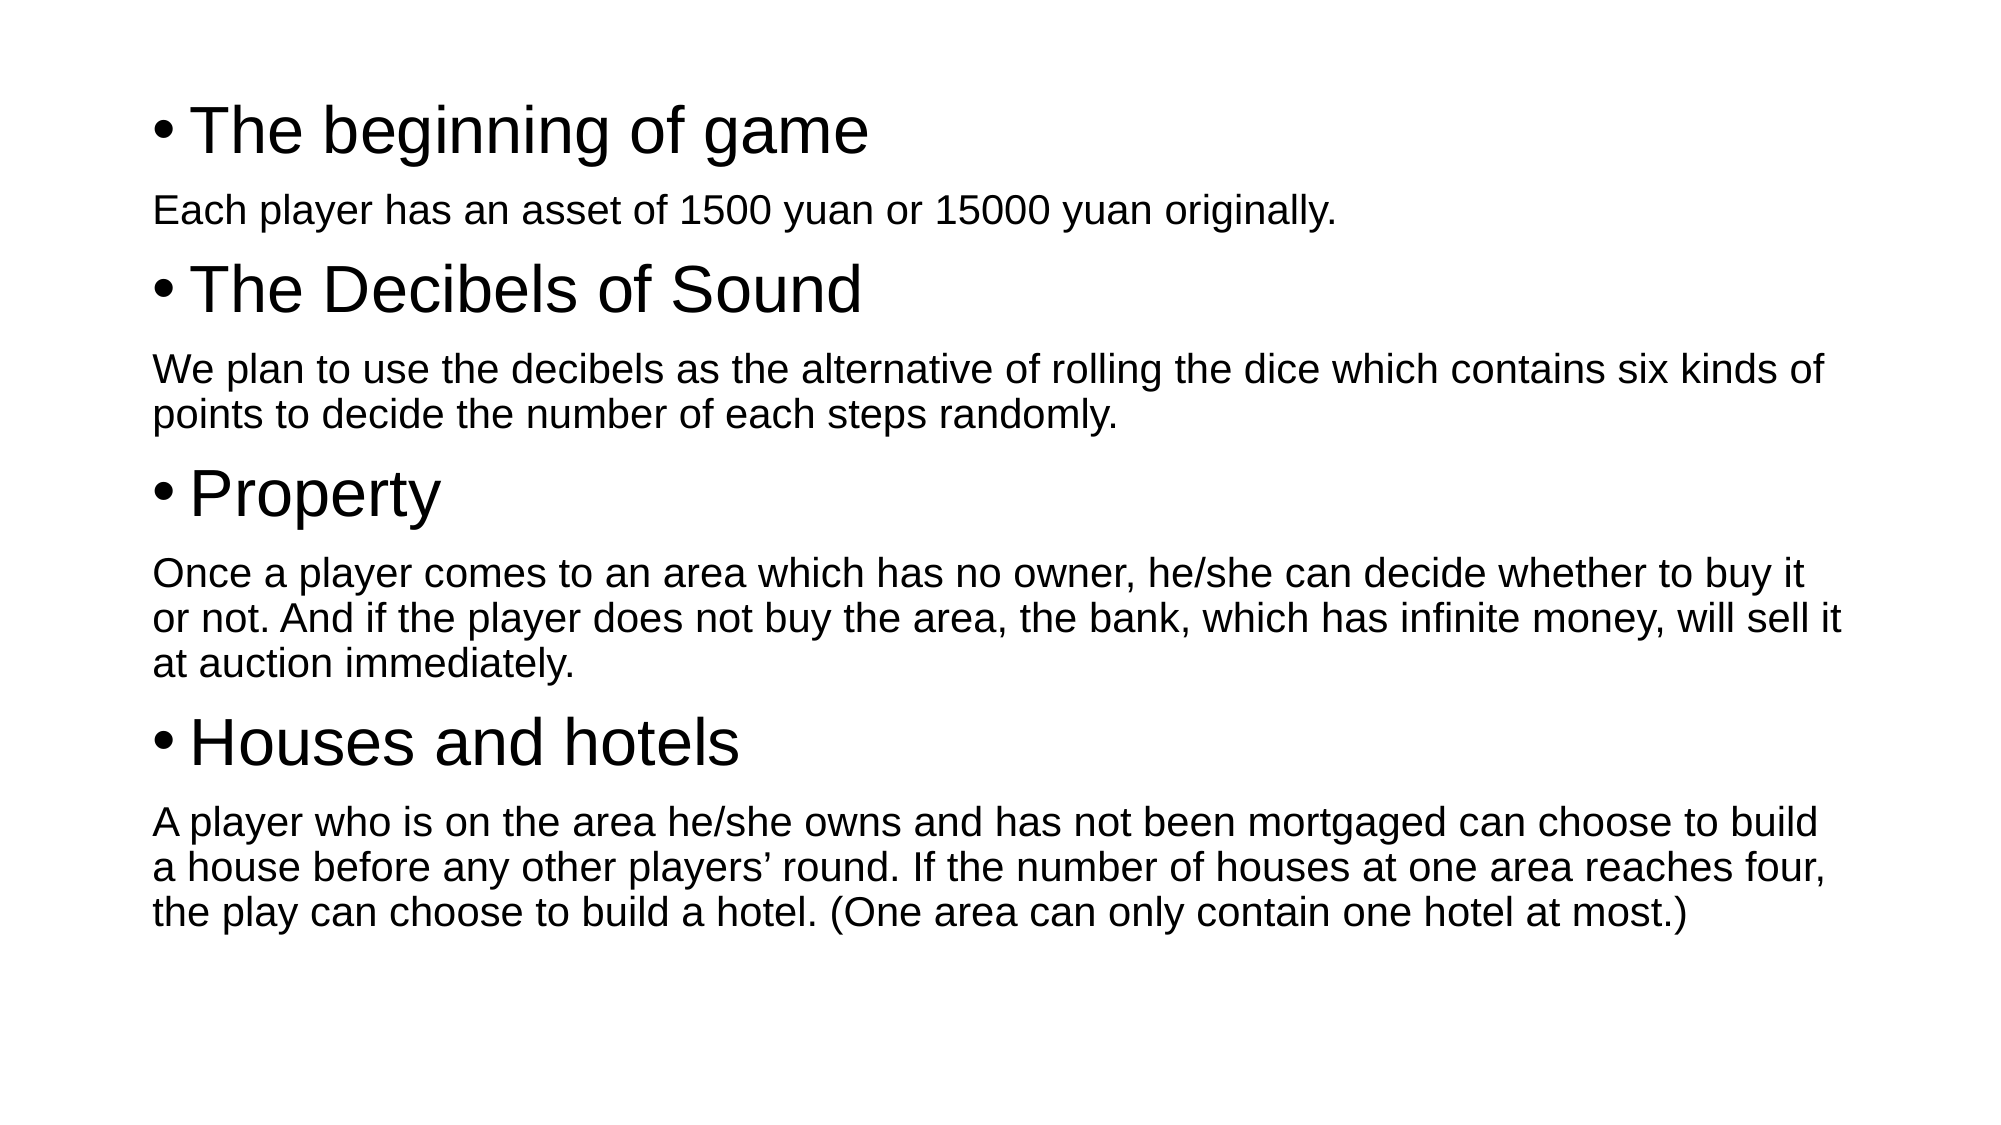

The beginning of game
Each player has an asset of 1500 yuan or 15000 yuan originally.
The Decibels of Sound
We plan to use the decibels as the alternative of rolling the dice which contains six kinds of points to decide the number of each steps randomly.
Property
Once a player comes to an area which has no owner, he/she can decide whether to buy it or not. And if the player does not buy the area, the bank, which has infinite money, will sell it at auction immediately.
Houses and hotels
A player who is on the area he/she owns and has not been mortgaged can choose to build a house before any other players’ round. If the number of houses at one area reaches four, the play can choose to build a hotel. (One area can only contain one hotel at most.)